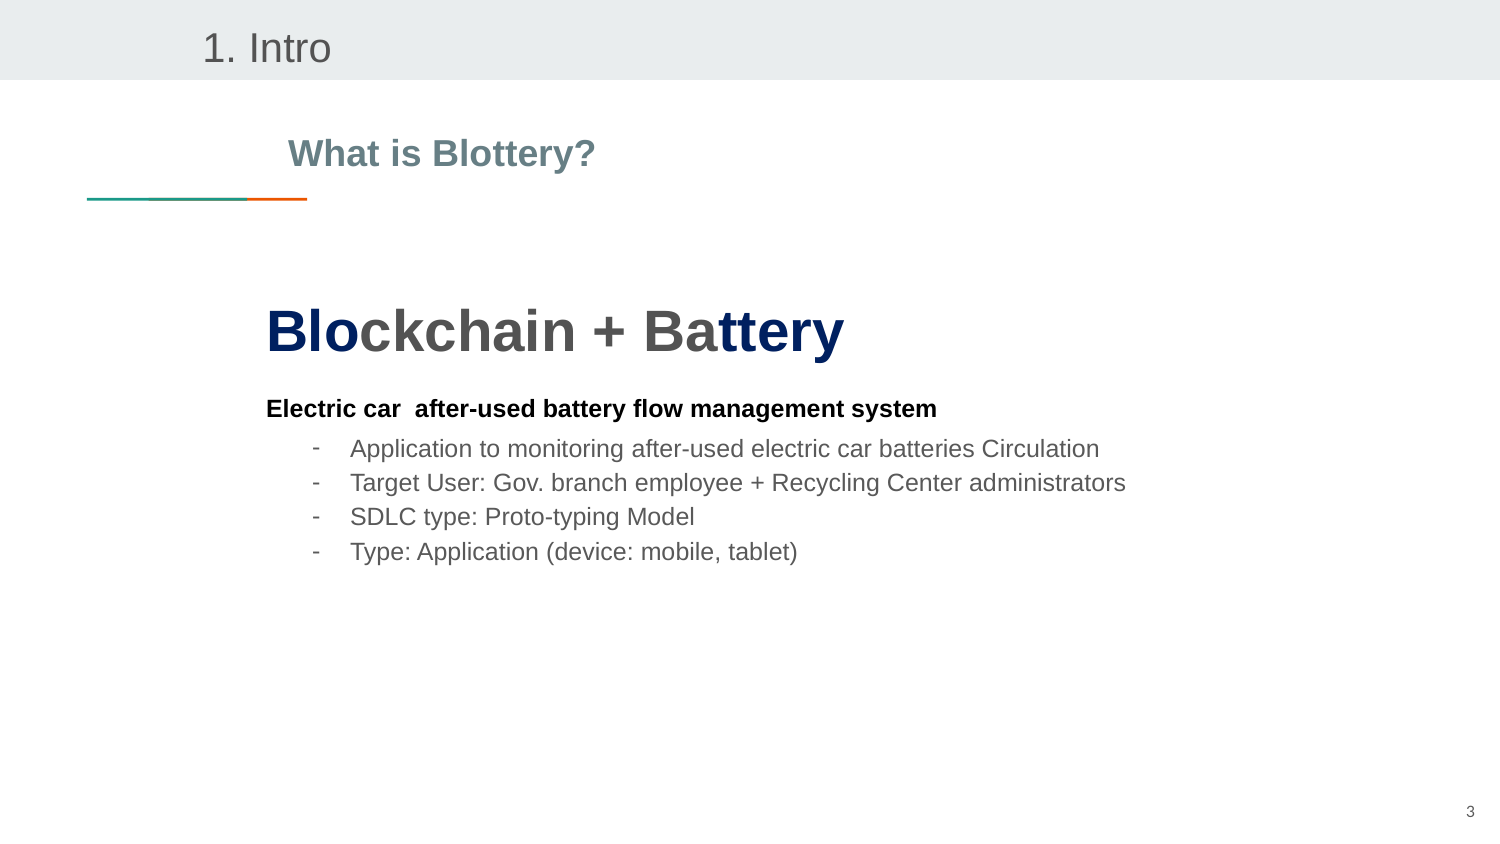

1. Intro
What is Blottery?
Blockchain + Battery
Electric car  after-used battery flow management system
Application to monitoring after-used electric car batteries Circulation
Target User: Gov. branch employee + Recycling Center administrators
SDLC type: Proto-typing Model
Type: Application (device: mobile, tablet)
3